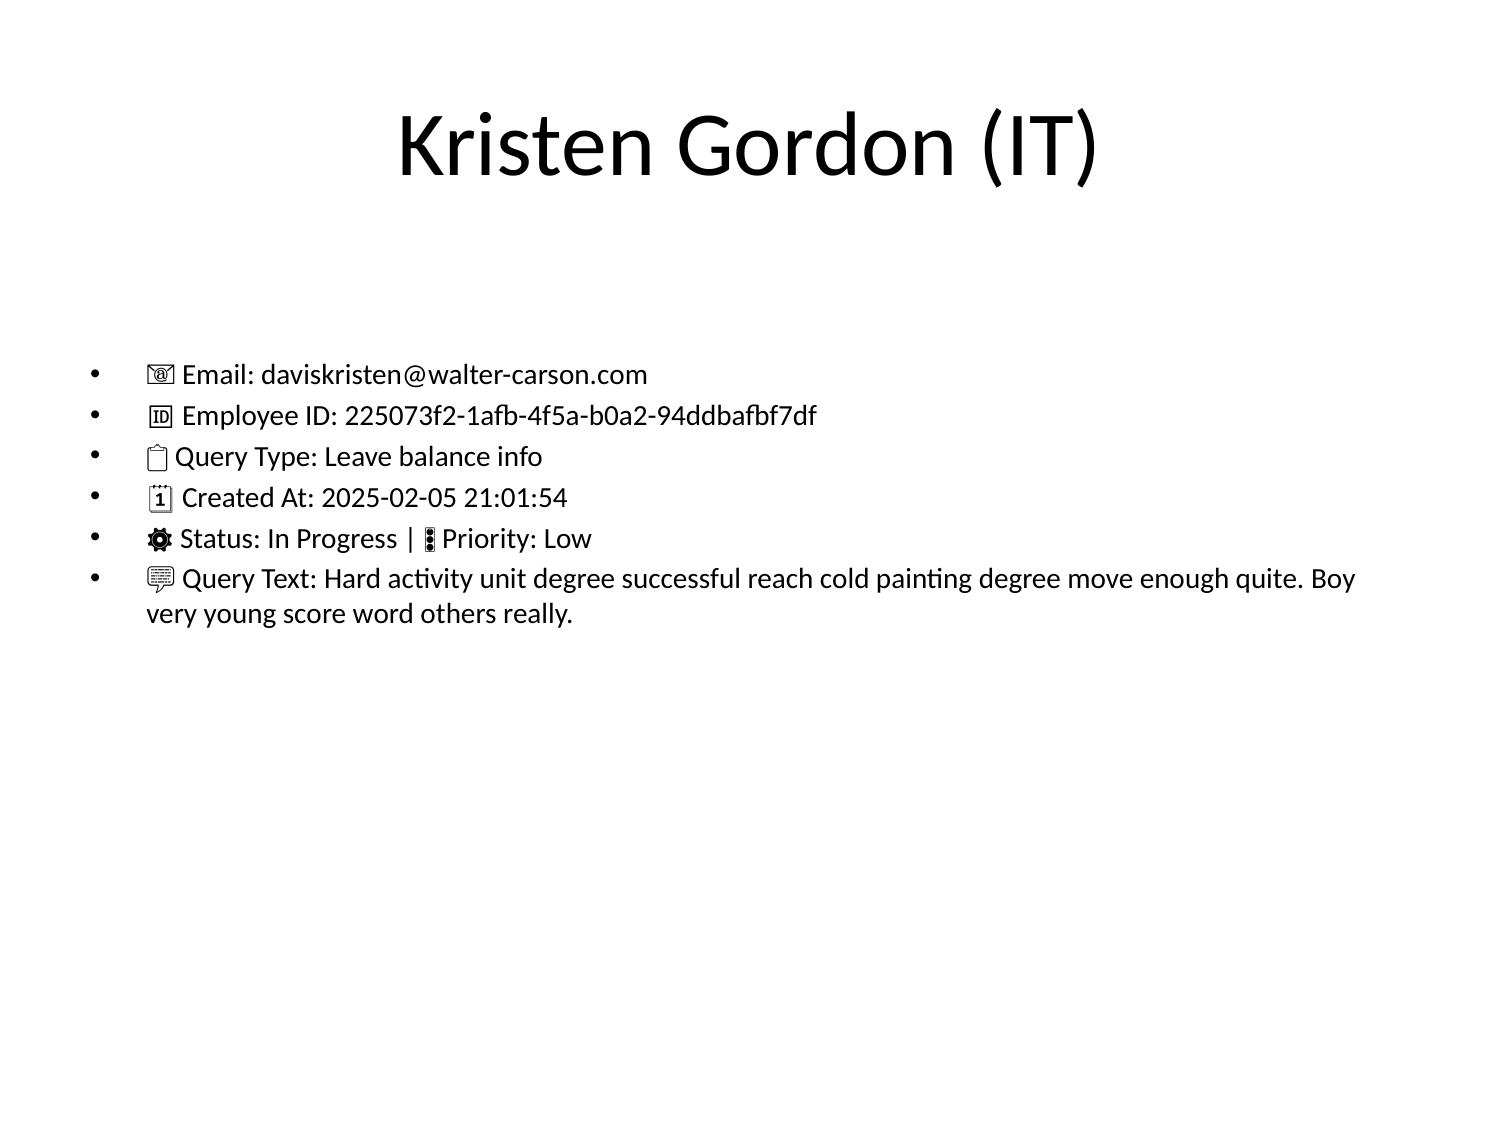

# Kristen Gordon (IT)

📧 Email: daviskristen@walter-carson.com
🆔 Employee ID: 225073f2-1afb-4f5a-b0a2-94ddbafbf7df
📋 Query Type: Leave balance info
🗓 Created At: 2025-02-05 21:01:54
⚙ Status: In Progress | 🚦 Priority: Low
💬 Query Text: Hard activity unit degree successful reach cold painting degree move enough quite. Boy very young score word others really.